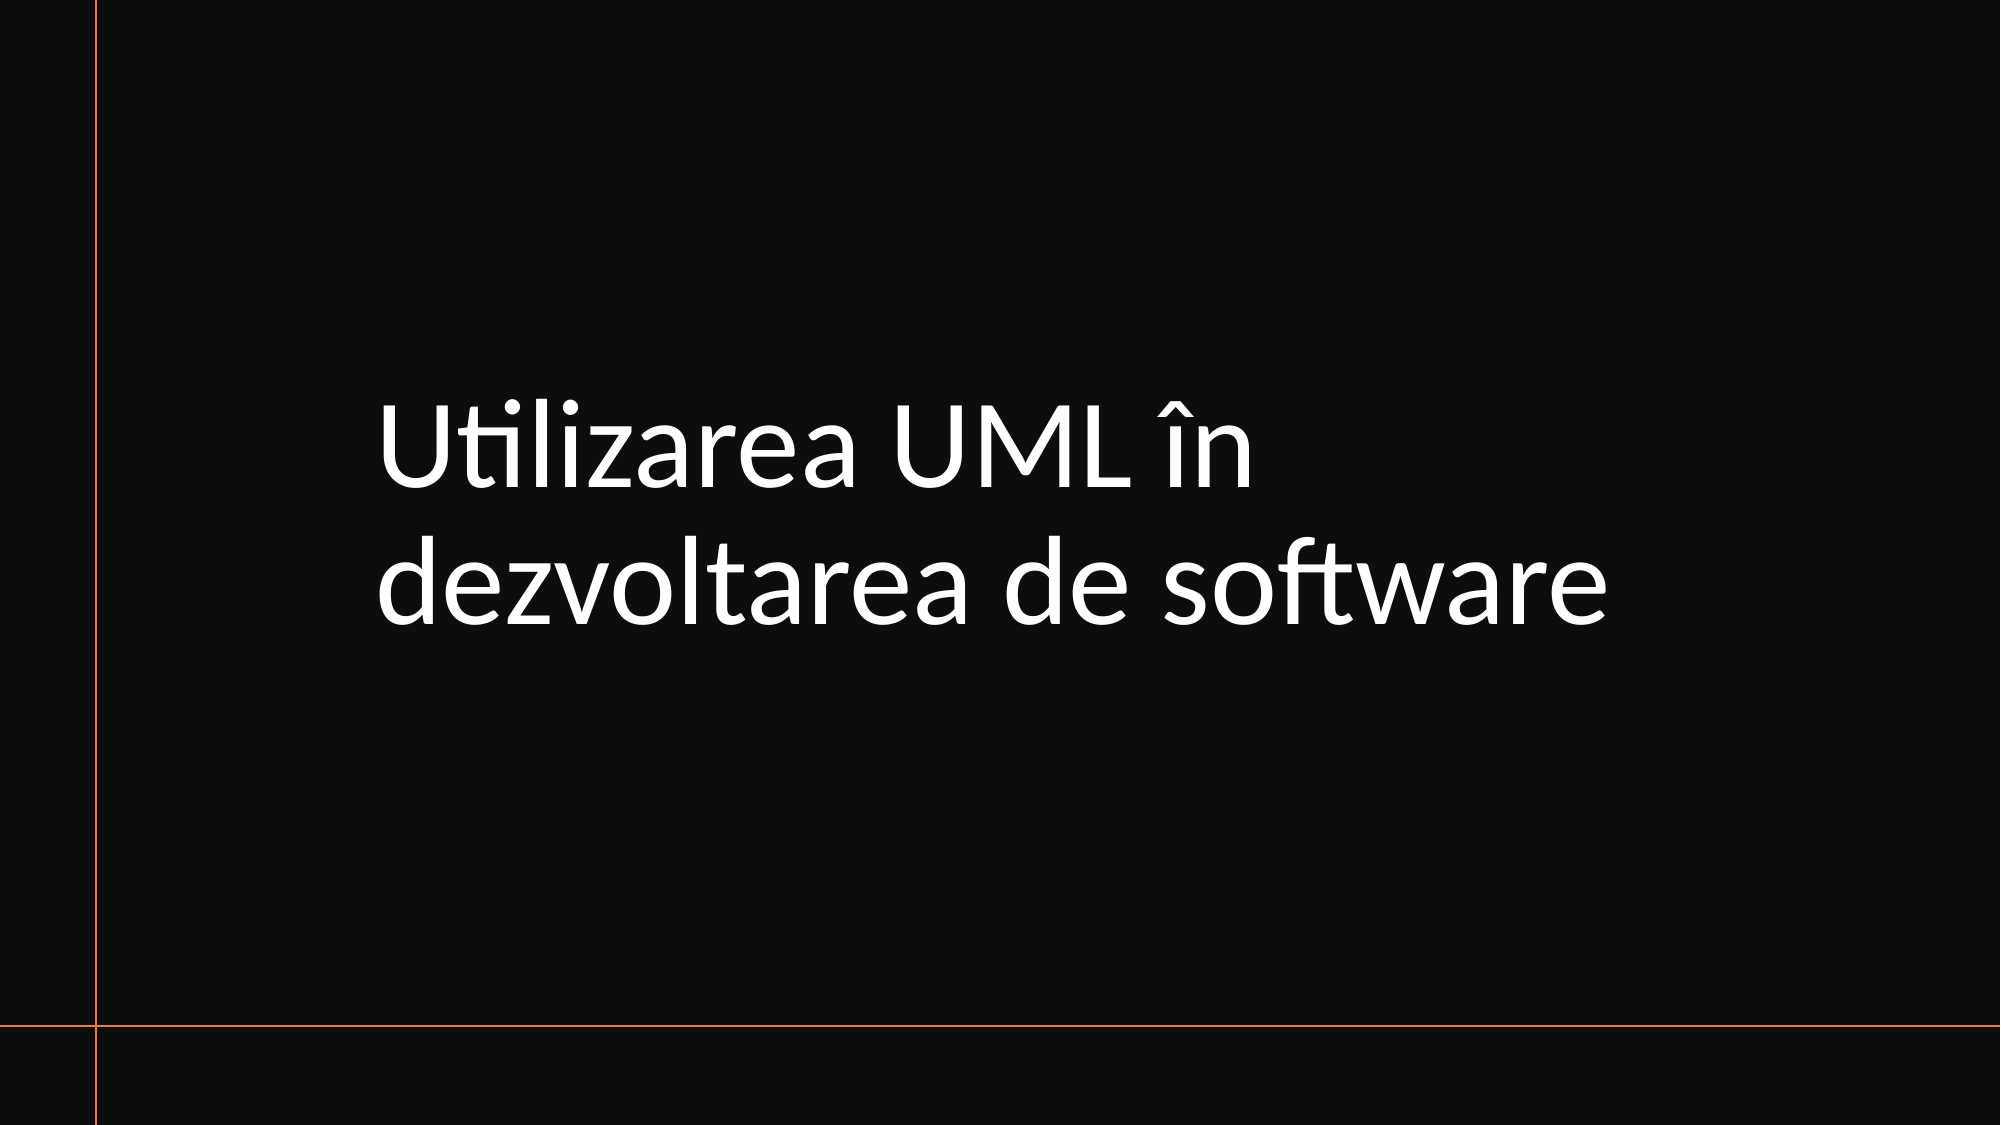

# Utilizarea UML în dezvoltarea de software